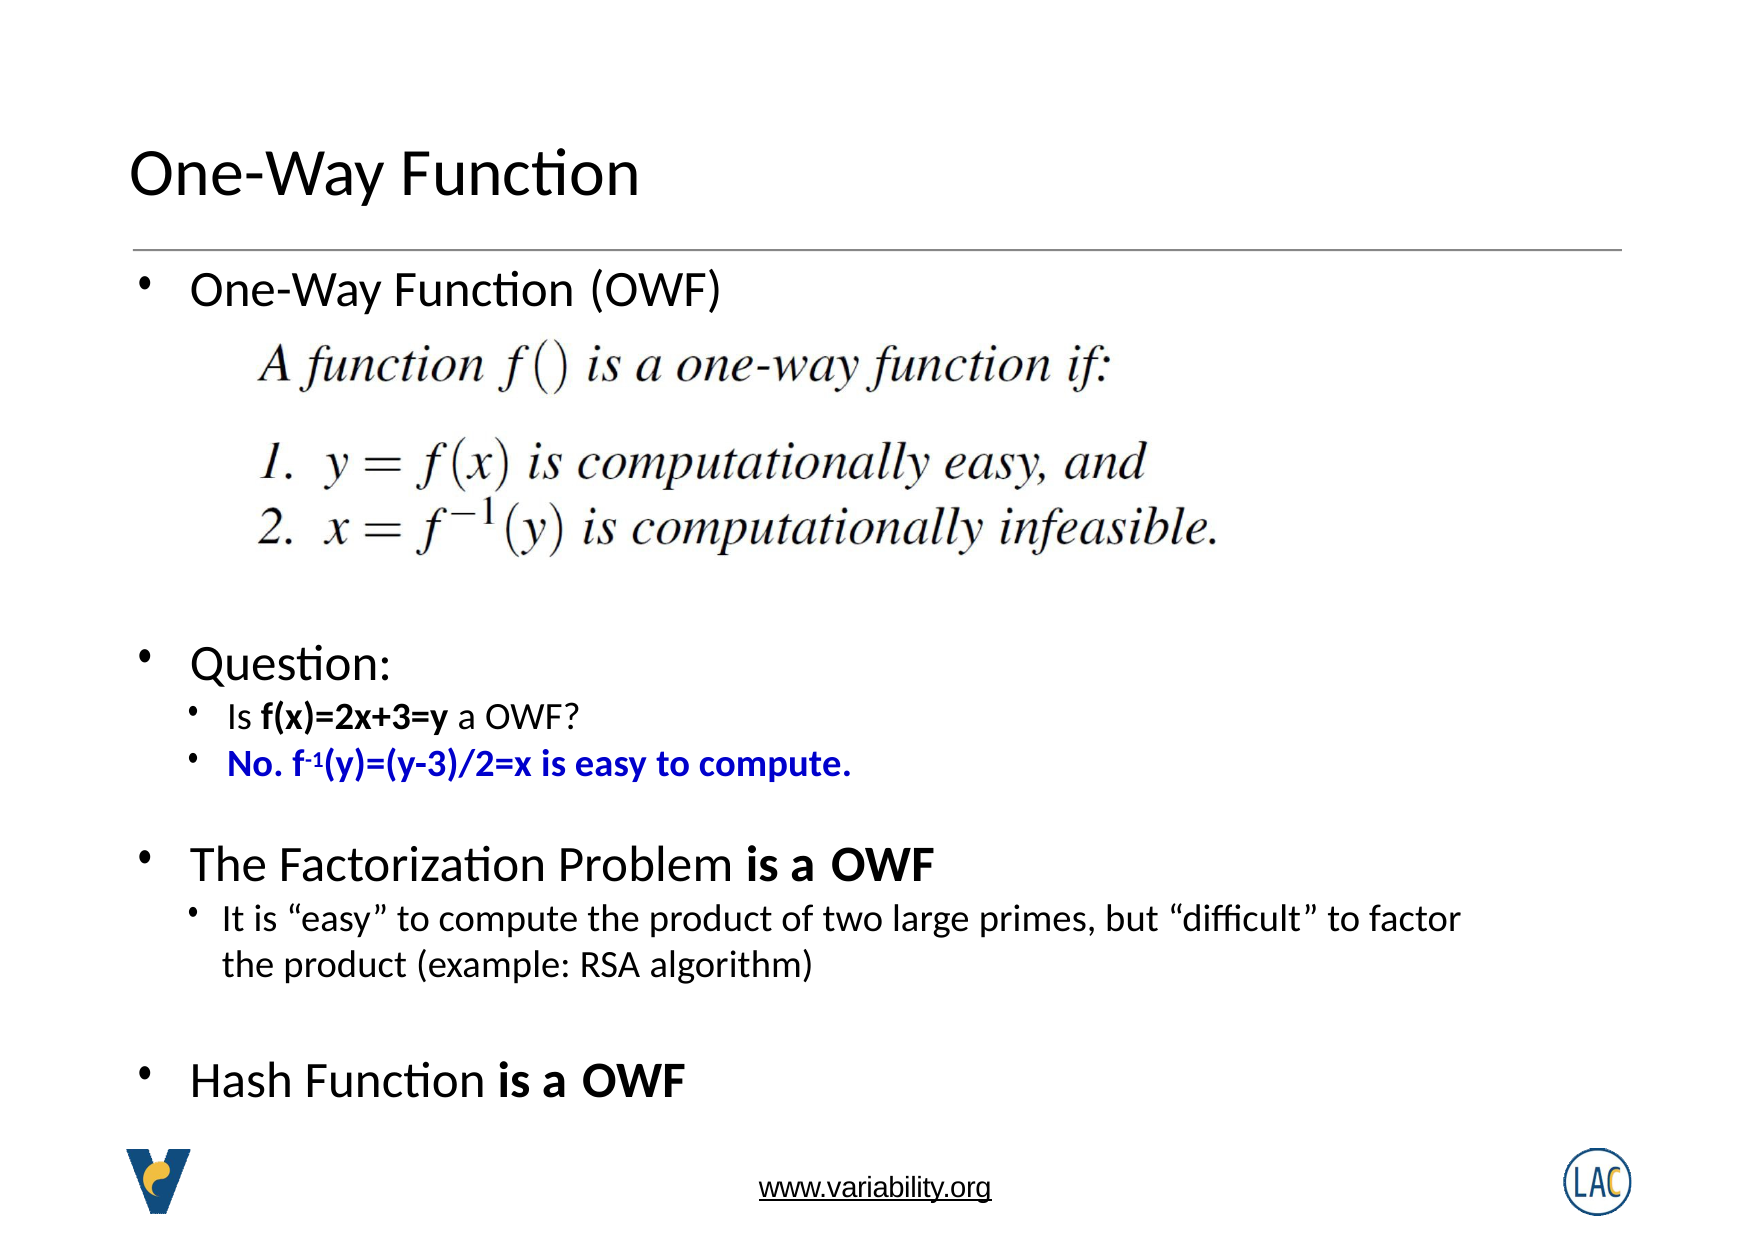

# One-Way Function
One-Way Function (OWF)

Question:
Is f(x)=2x+3=y a OWF?
No. f-1(y)=(y-3)/2=x is easy to compute.

The Factorization Problem is a OWF
It is “easy” to compute the product of two large primes, but “difficult” to factor  the product (example: RSA algorithm)

Hash Function is a OWF

www.variability.org